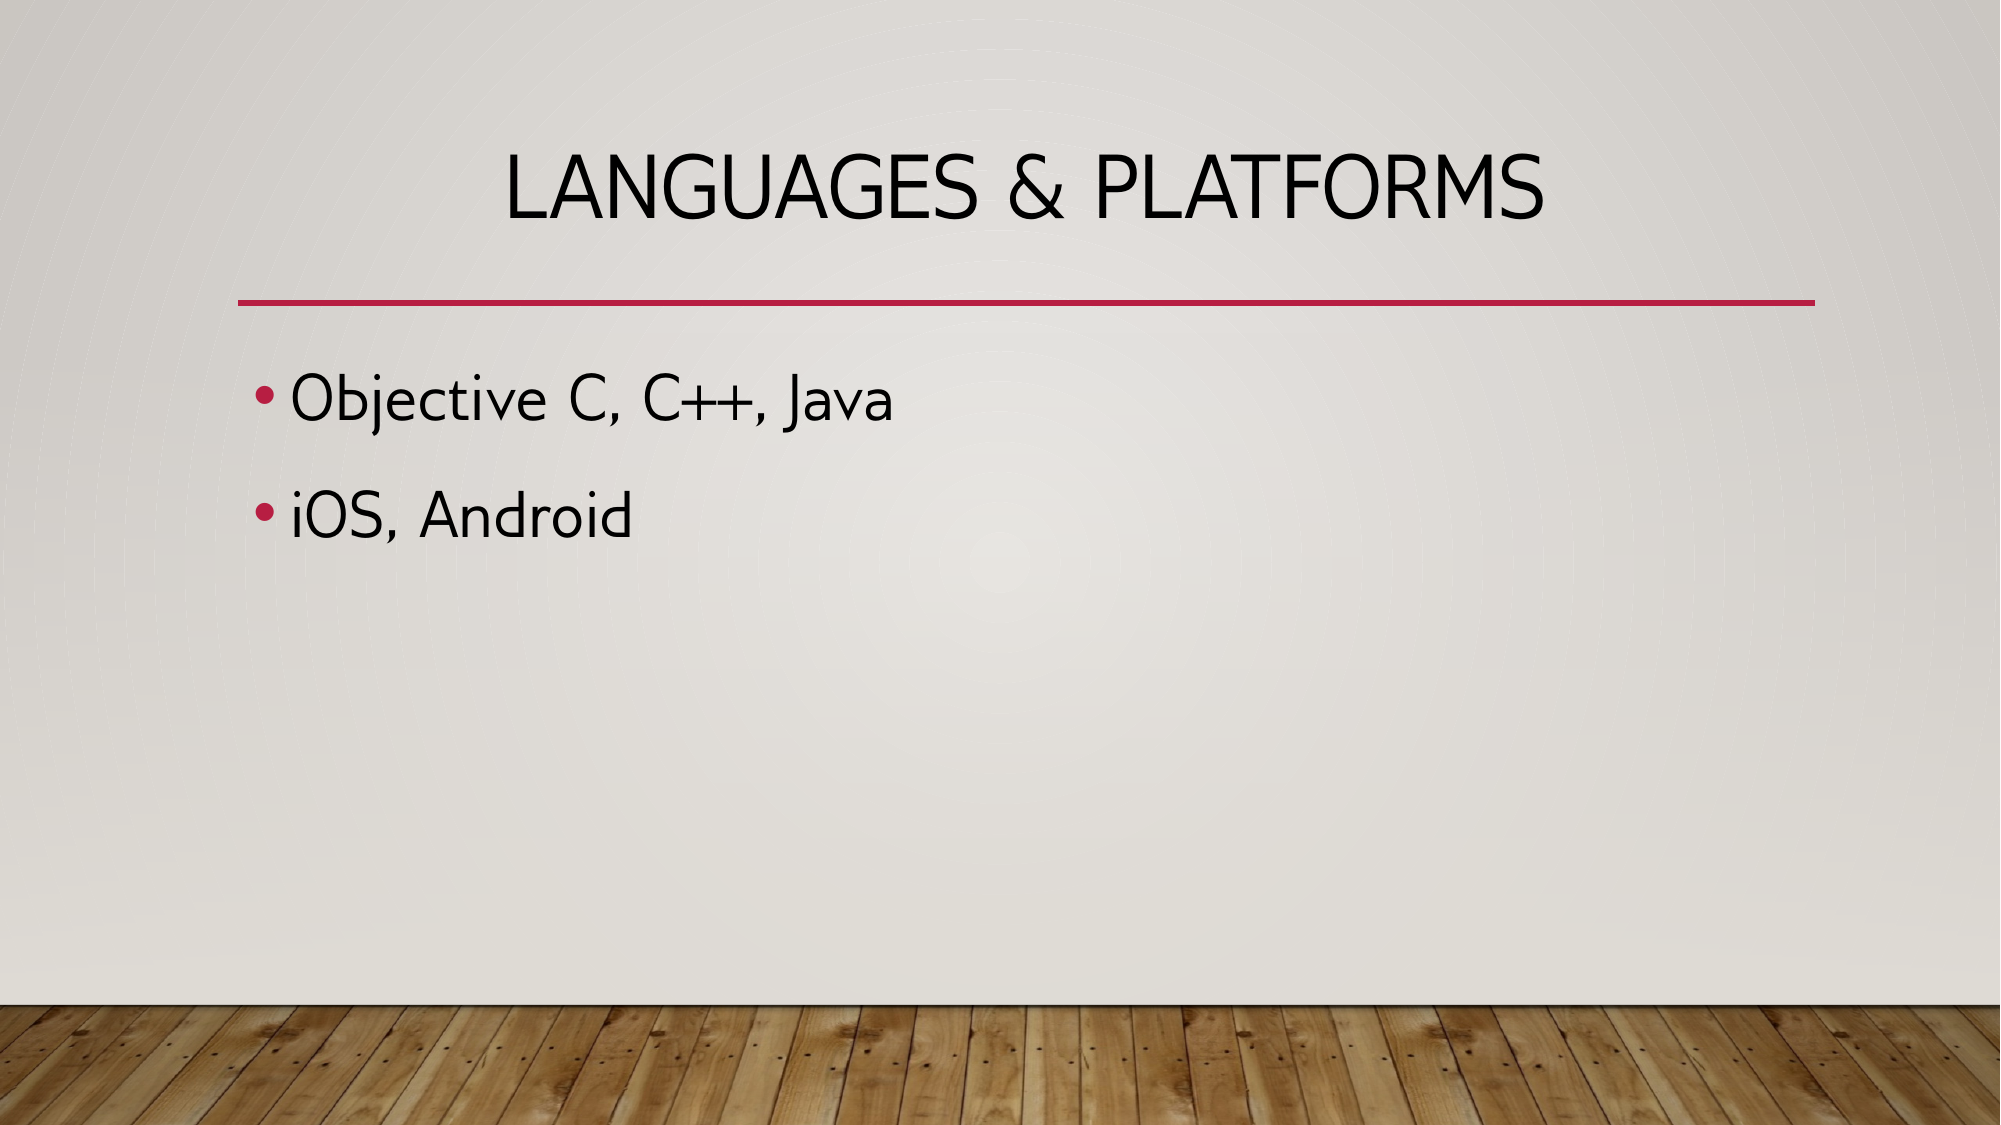

# Languages & Platforms
Objective C, C++, Java
iOS, Android